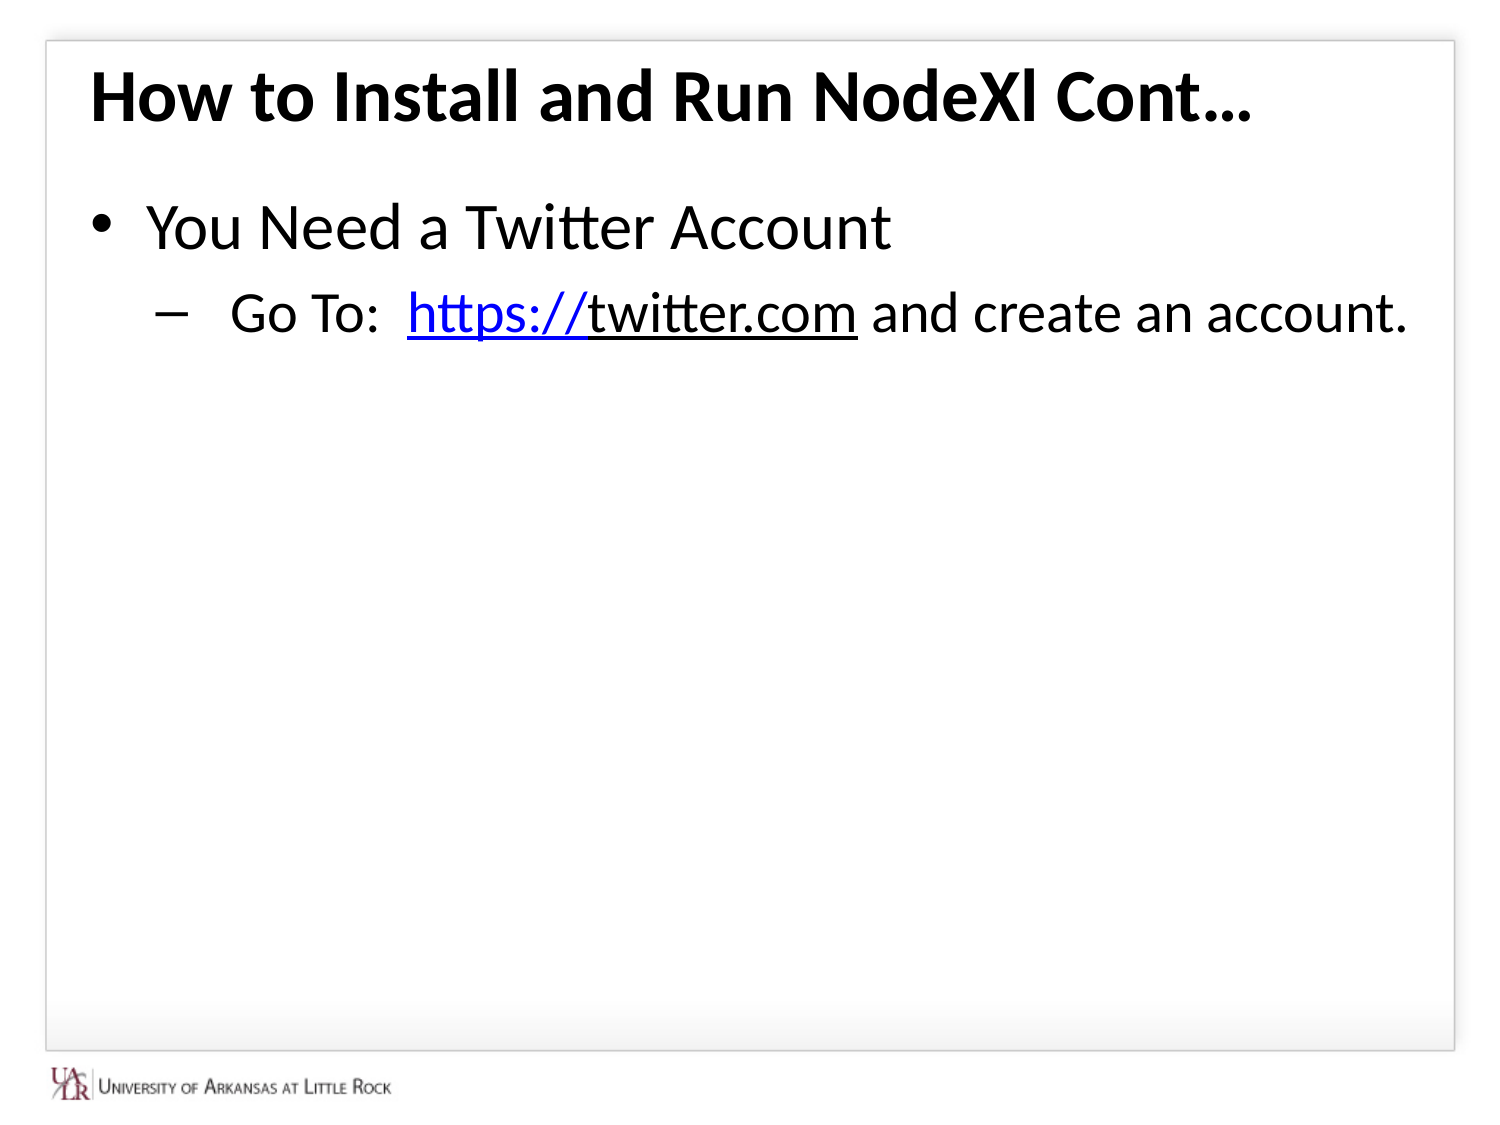

# How to Install and Run NodeXl Cont…
You Need a Twitter Account
Go To:  https://twitter.com and create an account.